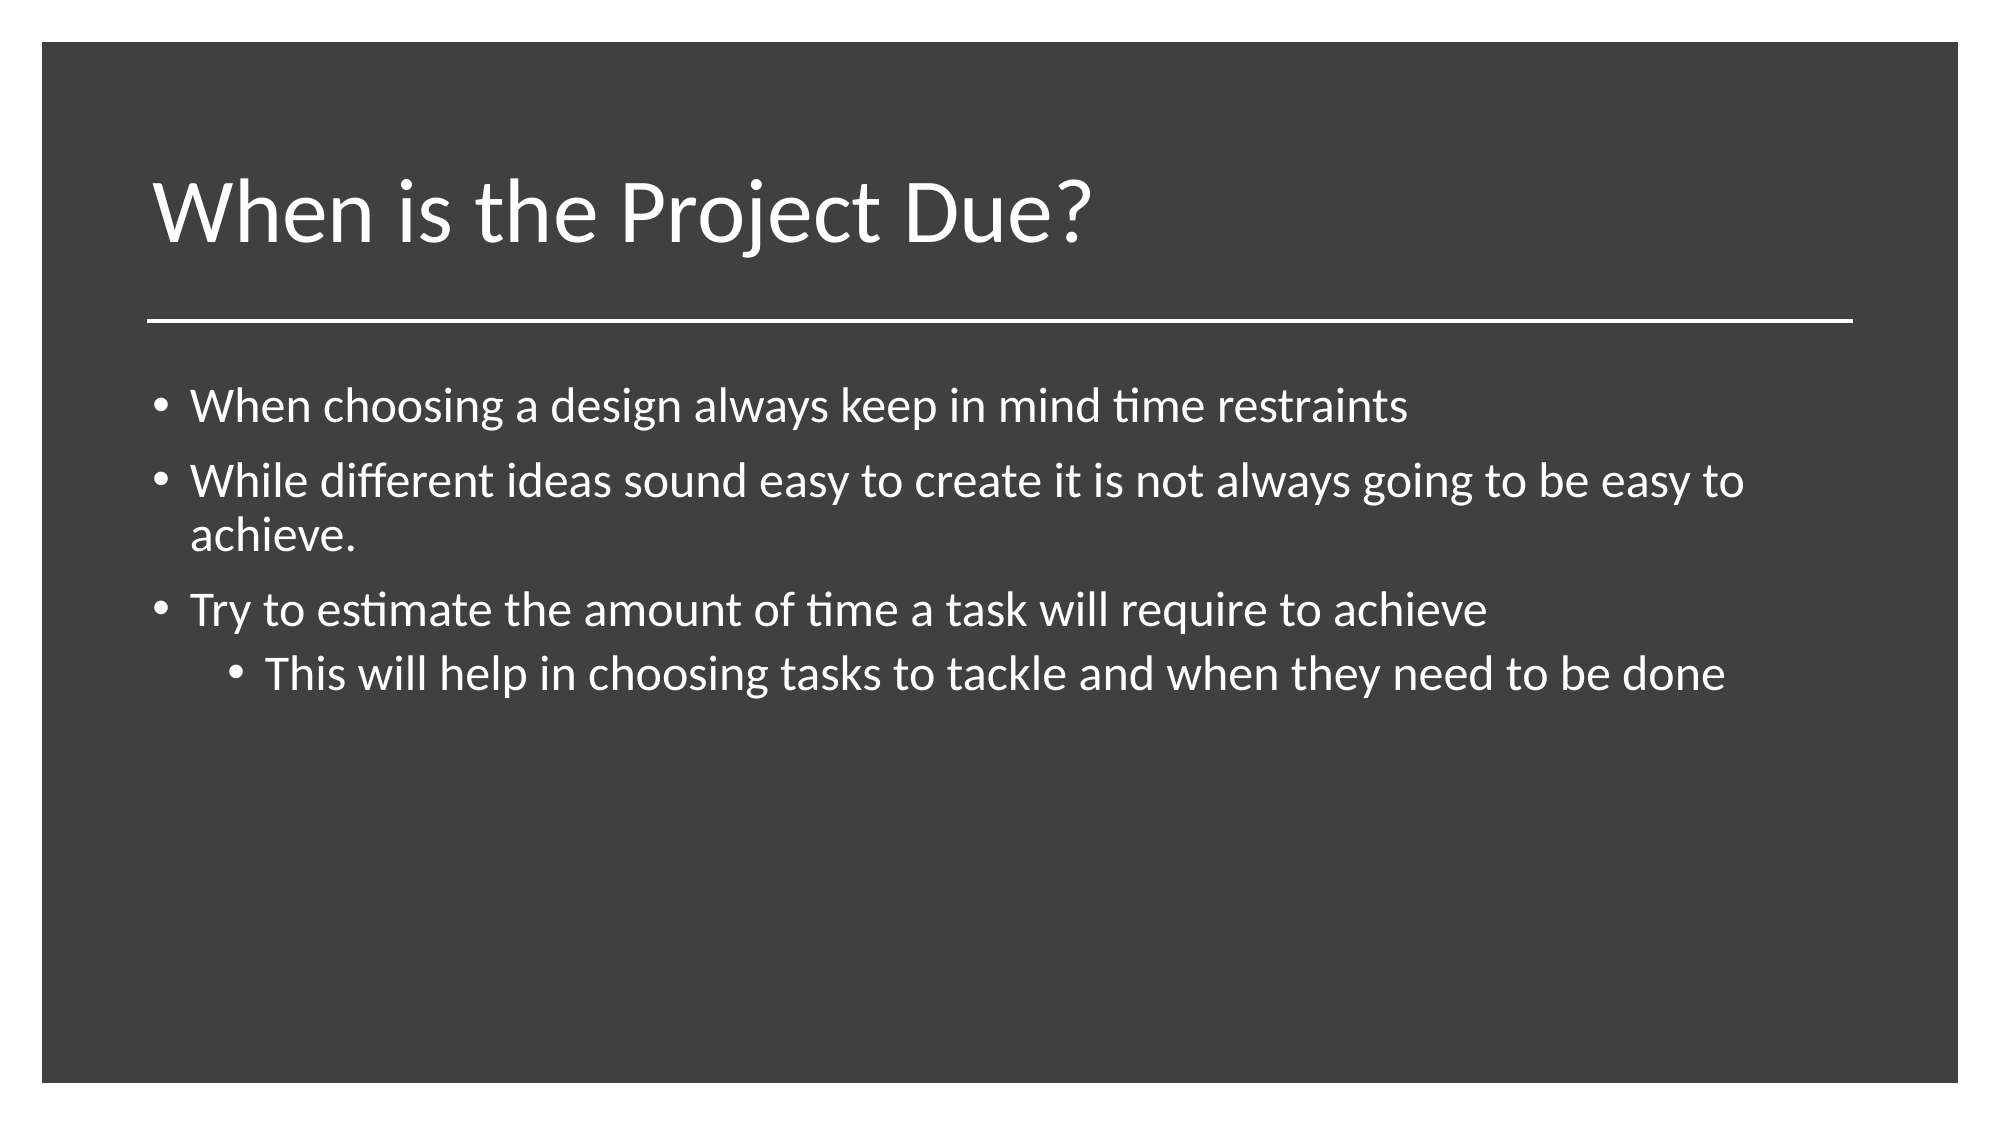

# When is the Project Due?
When choosing a design always keep in mind time restraints
While different ideas sound easy to create it is not always going to be easy to achieve.
Try to estimate the amount of time a task will require to achieve
This will help in choosing tasks to tackle and when they need to be done